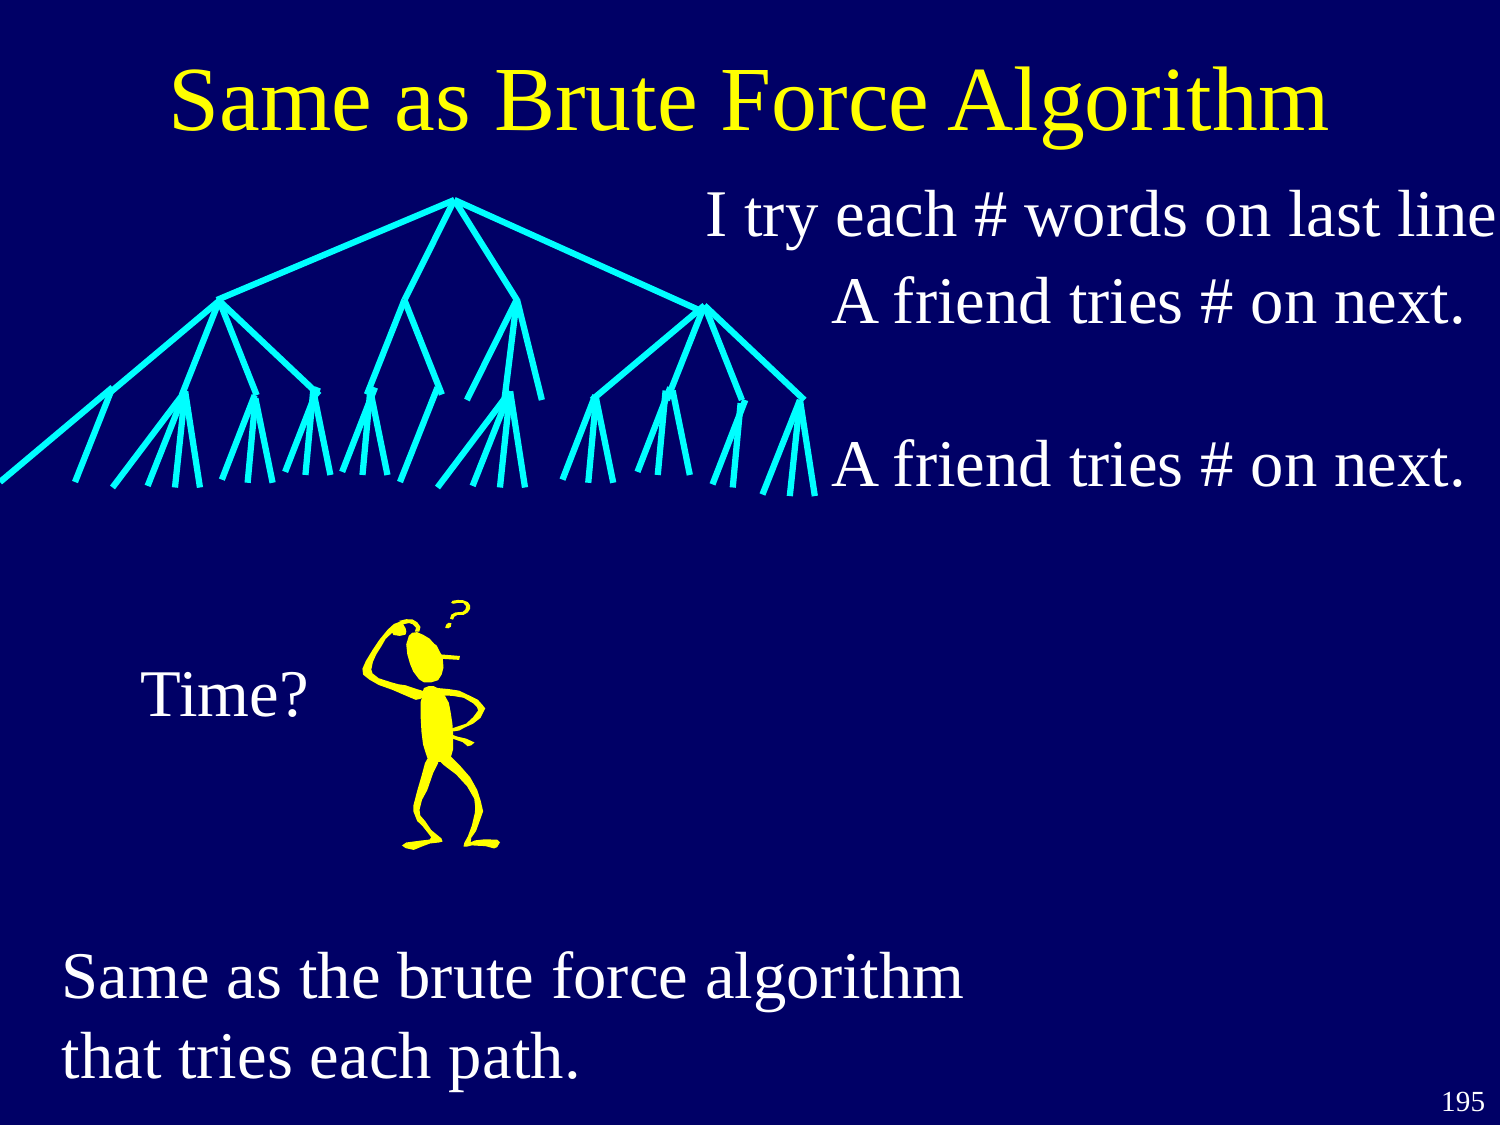

Same as Brute Force Algorithm
I try each # words on last line.

A friend tries # on next.

A friend tries # on next.

Time?
Same as the brute force algorithm
that tries each path.